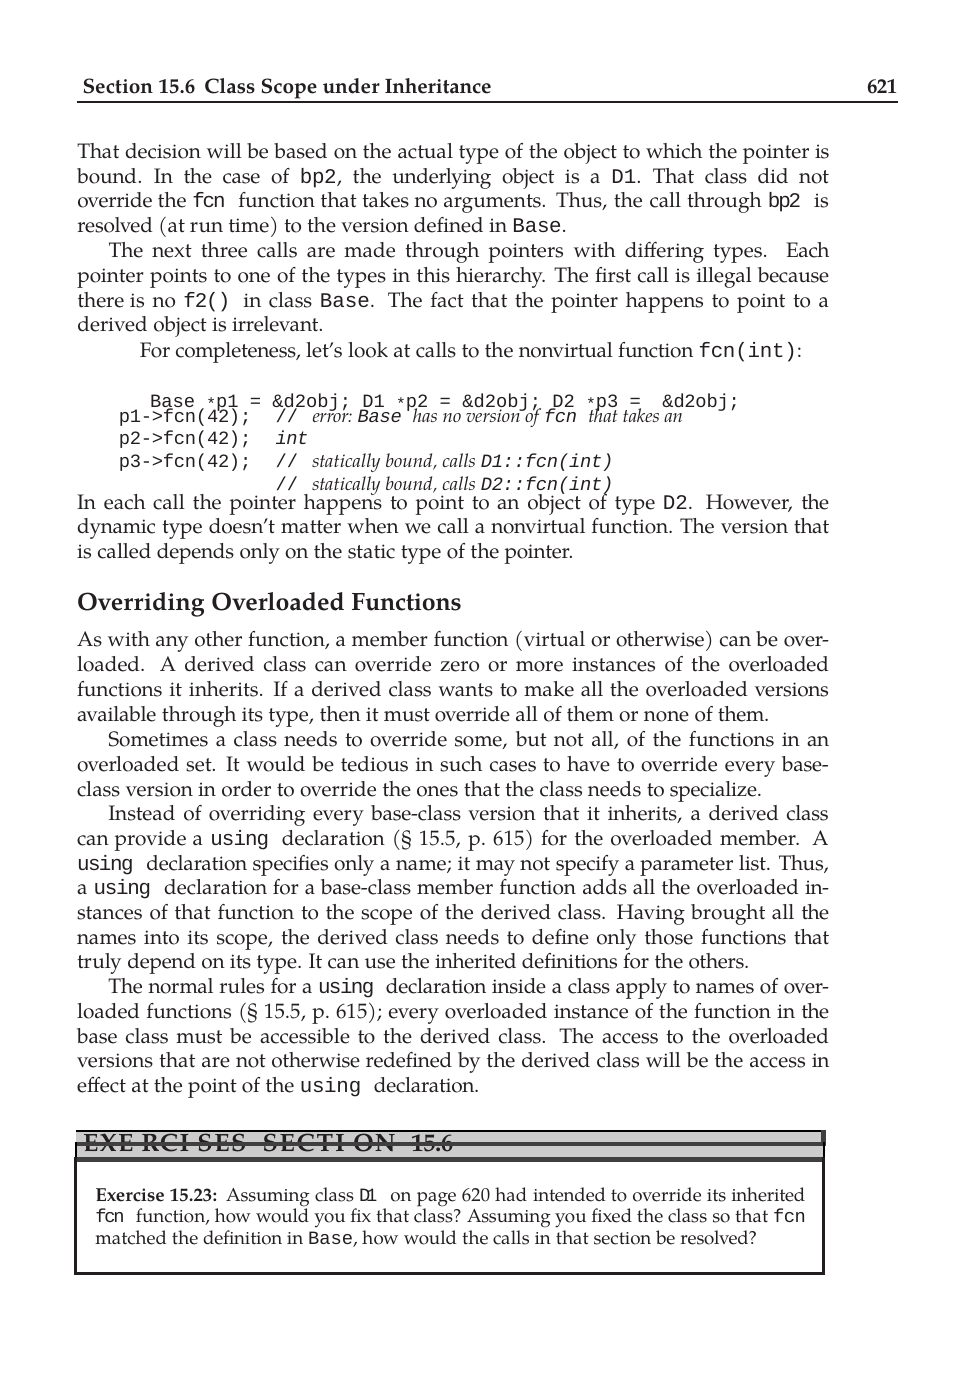

Section 15.6 Class Scope under Inheritance
621

That decision will be based on the actual type of the object to which the pointer is bound. In the case of bp2, the underlying object is a D1. That class did not override the fcn function that takes no arguments. Thus, the call through bp2 is resolved (at run time) to the version defined in Base.
The next three calls are made through pointers with differing types.  Each pointer points to one of the types in this hierarchy. The first call is illegal because there is no f2() in class Base. The fact that the pointer happens to point to a derived object is irrelevant.
For completeness, let’s look at calls to the nonvirtual function fcn(int):
Base *p1 = &d2obj; D1 *p2 = &d2obj; D2 *p3 = &d2obj;
// error: Base has no version of fcn that takes an int
// statically bound, calls D1::fcn(int)
// statically bound, calls D2::fcn(int)
p1->fcn(42);
p2->fcn(42);
p3->fcn(42);
In each call the pointer happens to point to an object of type D2. However, the dynamic type doesn’t matter when we call a nonvirtual function. The version that is called depends only on the static type of the pointer.
Overriding Overloaded Functions
As with any other function, a member function (virtual or otherwise) can be over- loaded. A derived class can override zero or more instances of the overloaded functions it inherits. If a derived class wants to make all the overloaded versions available through its type, then it must override all of them or none of them.
Sometimes a class needs to override some, but not all, of the functions in an overloaded set. It would be tedious in such cases to have to override every base- class version in order to override the ones that the class needs to specialize.
Instead of overriding every base-class version that it inherits, a derived class can provide a using declaration (§ 15.5, p. 615) for the overloaded member. A using declaration specifies only a name; it may not specify a parameter list. Thus, a using declaration for a base-class member function adds all the overloaded in- stances of that function to the scope of the derived class. Having brought all the names into its scope, the derived class needs to define only those functions that truly depend on its type. It can use the inherited definitions for the others.
The normal rules for a using declaration inside a class apply to names of over- loaded functions (§ 15.5, p. 615); every overloaded instance of the function in the base class must be accessible to the derived class. The access to the overloaded versions that are not otherwise redefined by the derived class will be the access in effect at the point of the using declaration.
|  |
| --- |
| Exe rci ses Secti on 15.6 |
| Exercise 15.23: Assuming class D1 on page 620 had intended to override its inherited fcn function, how would you fix that class? Assuming you fixed the class so that fcn matched the definition in Base, how would the calls in that section be resolved? |